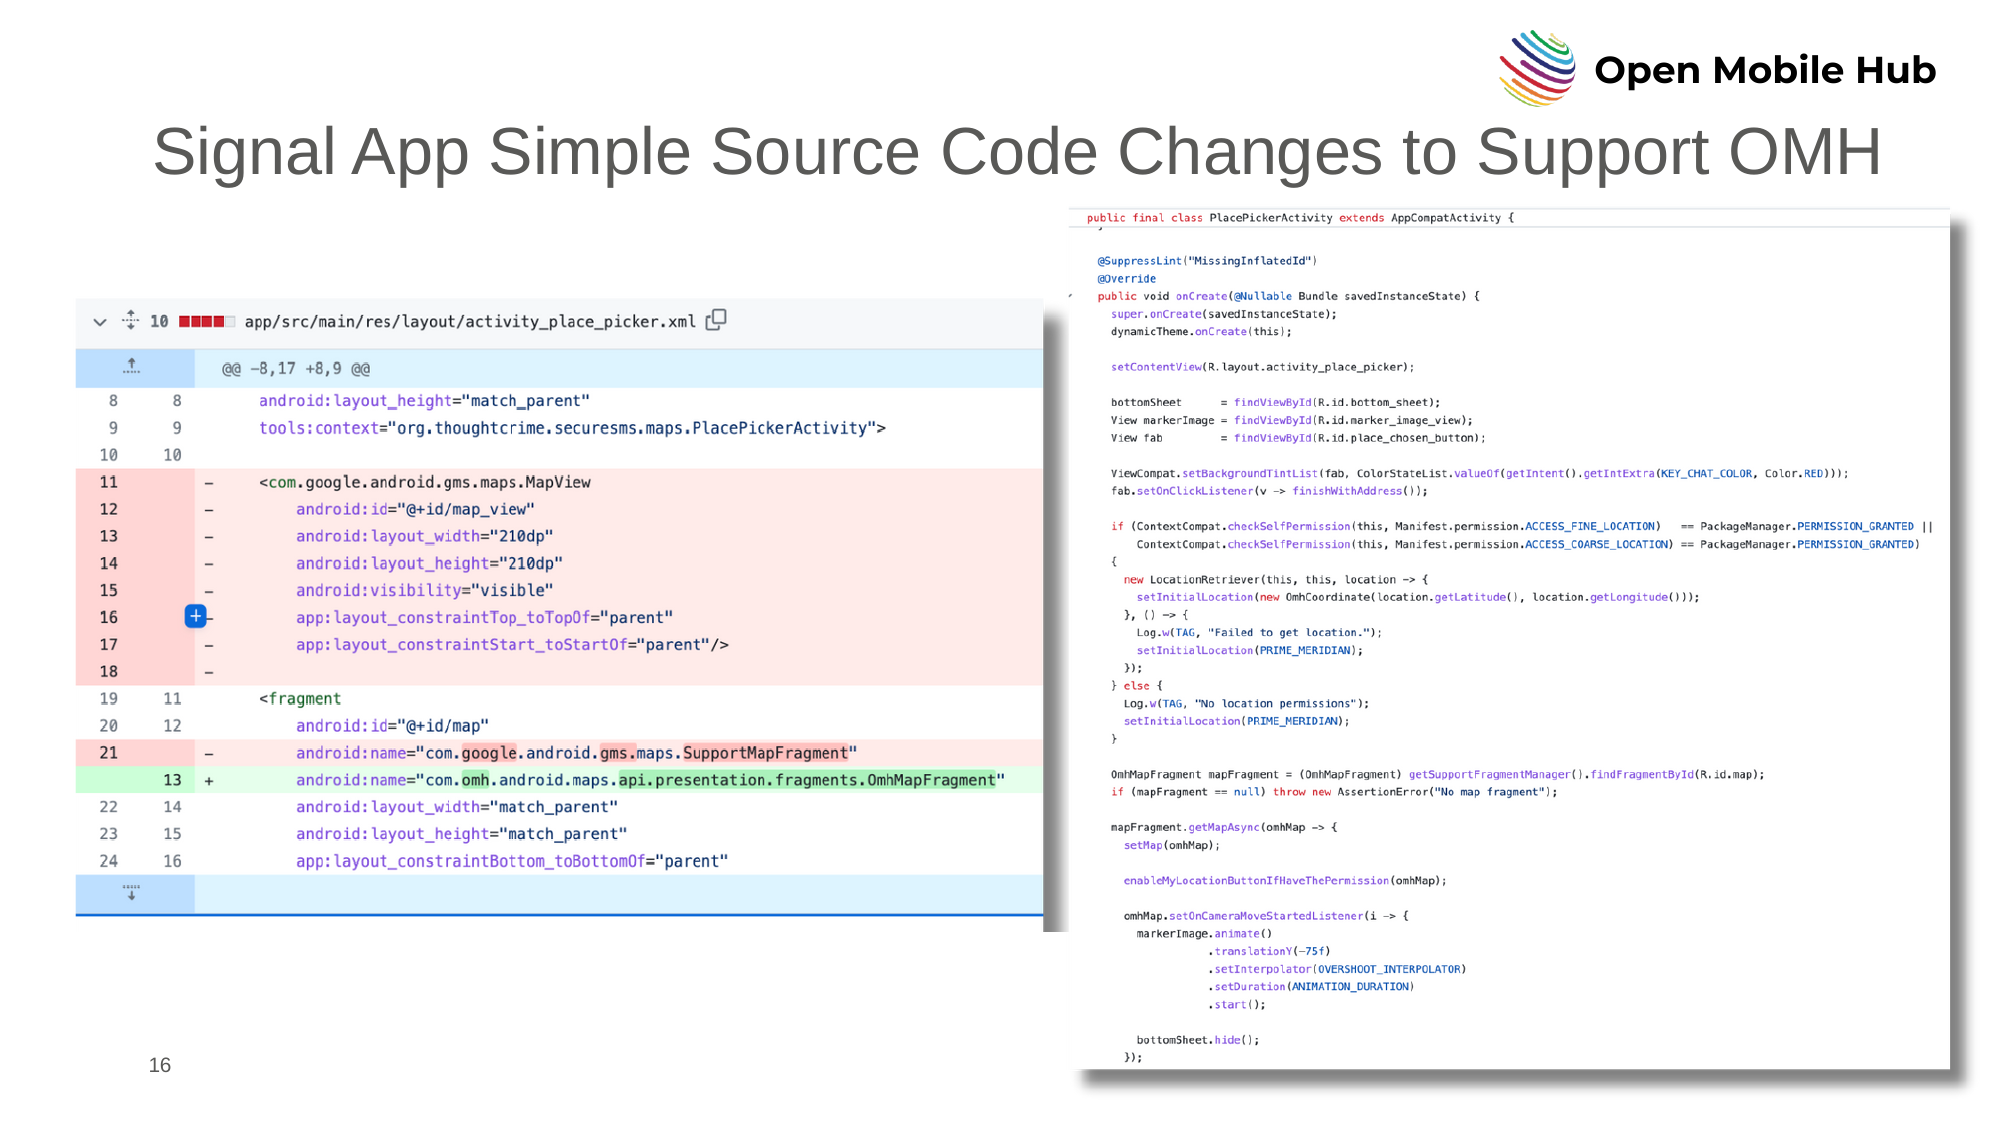

Signal App Simple Source Code Changes to Support OMH

16